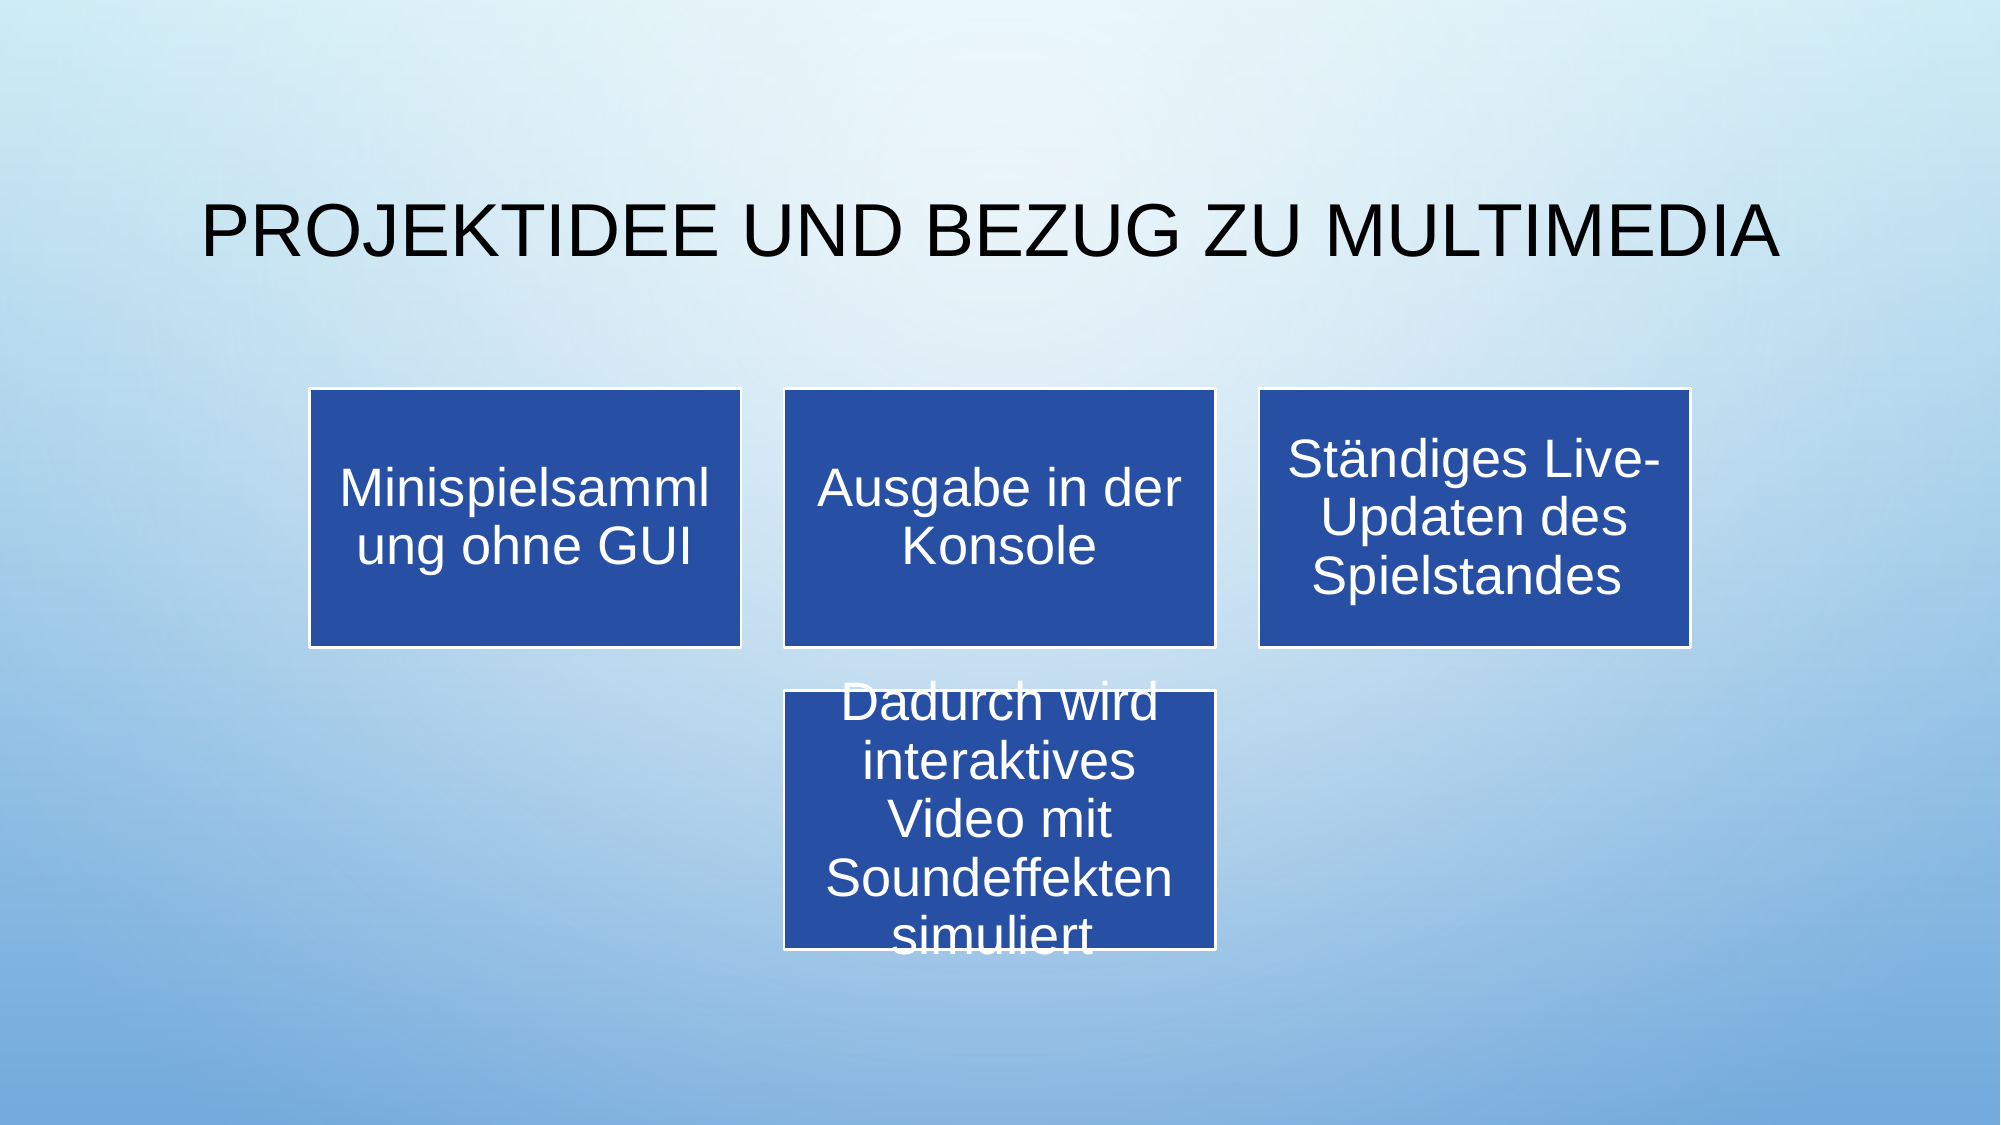

# Projektidee und Bezug zu Multimedia
Minispielsammlung ohne GUI
Ausgabe in der Konsole
Ständiges Live-Updaten des Spielstandes
Dadurch wird interaktives Video mit Soundeffekten simuliert